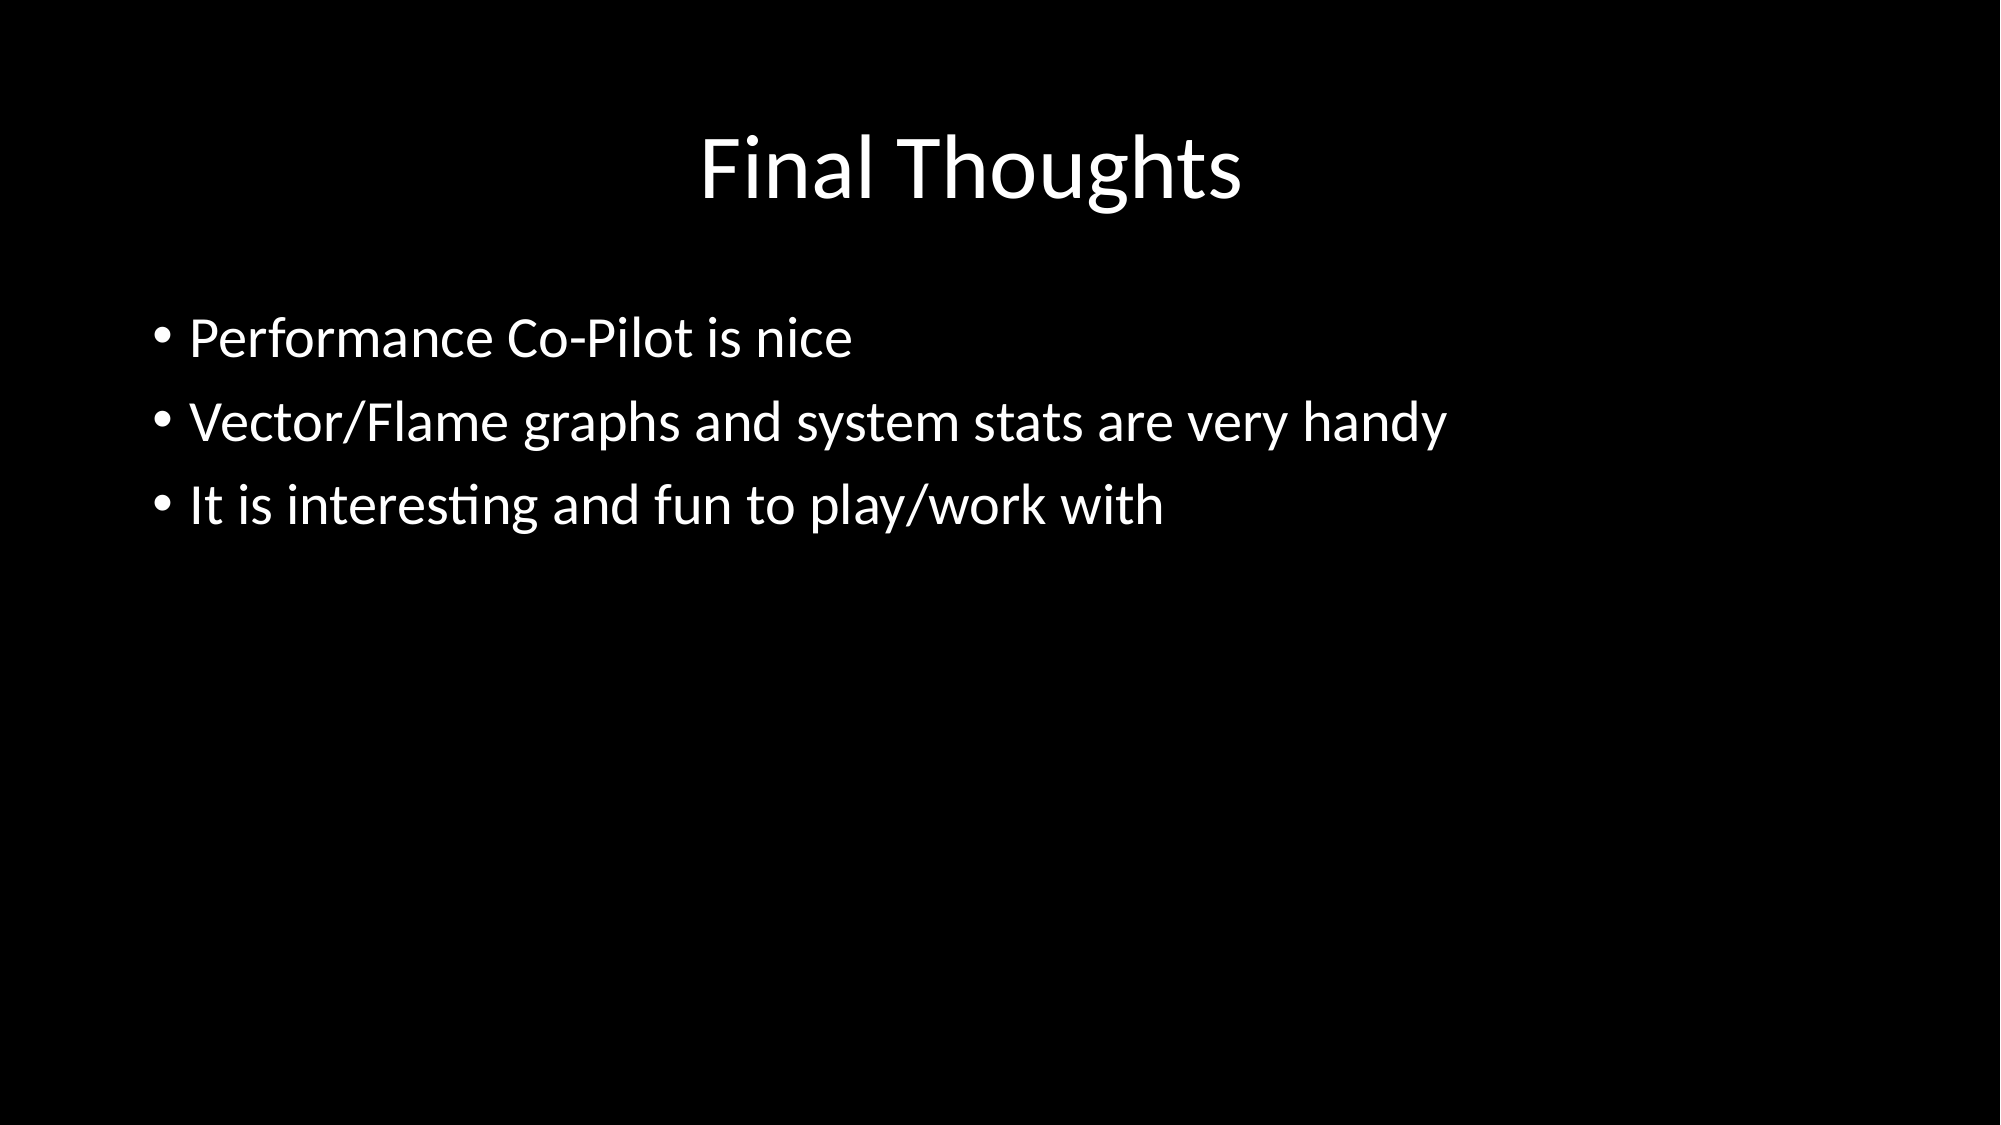

# Final Thoughts
Performance Co-Pilot is nice
Vector/Flame graphs and system stats are very handy
It is interesting and fun to play/work with